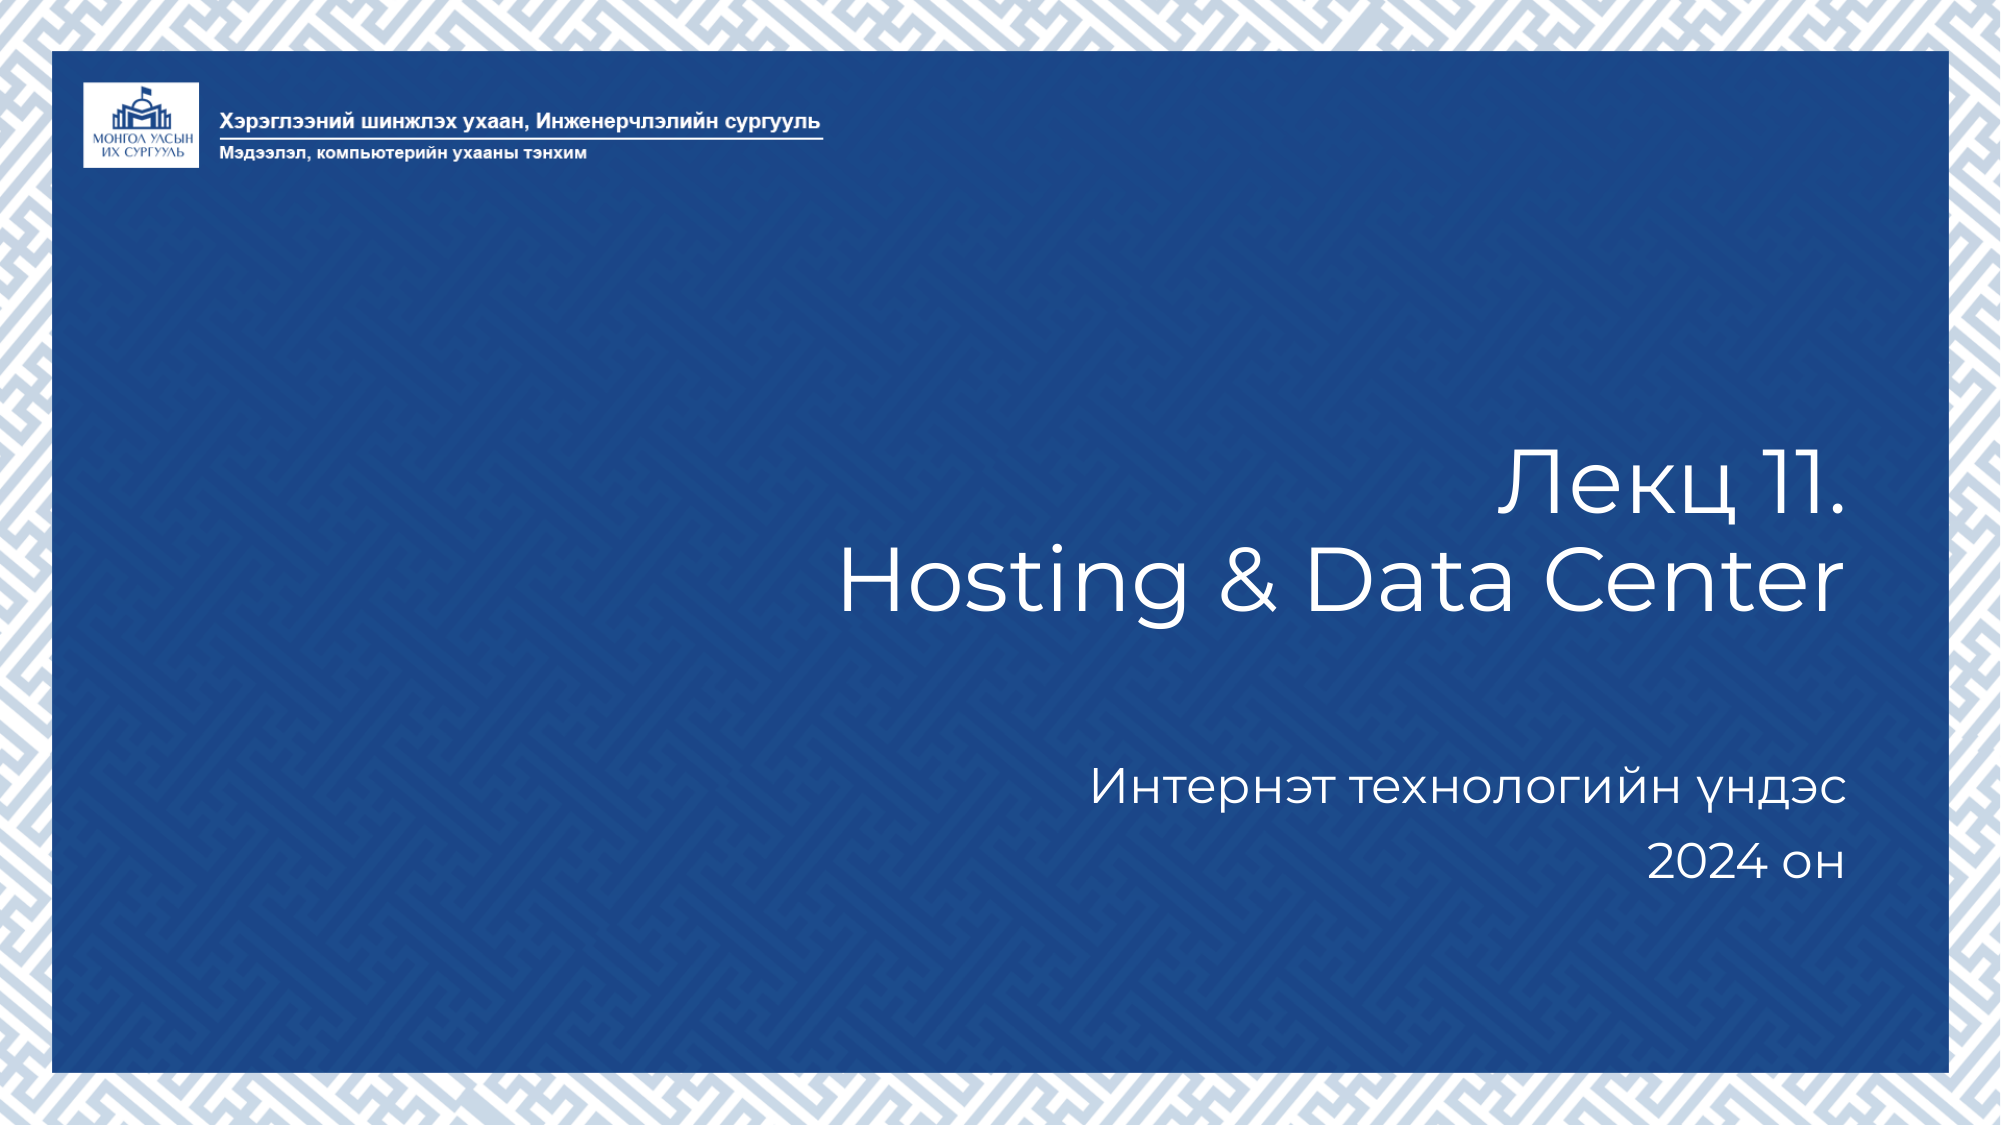

# Лекц 11. Hosting & Data Center
Интернэт технологийн үндэс
2024 он